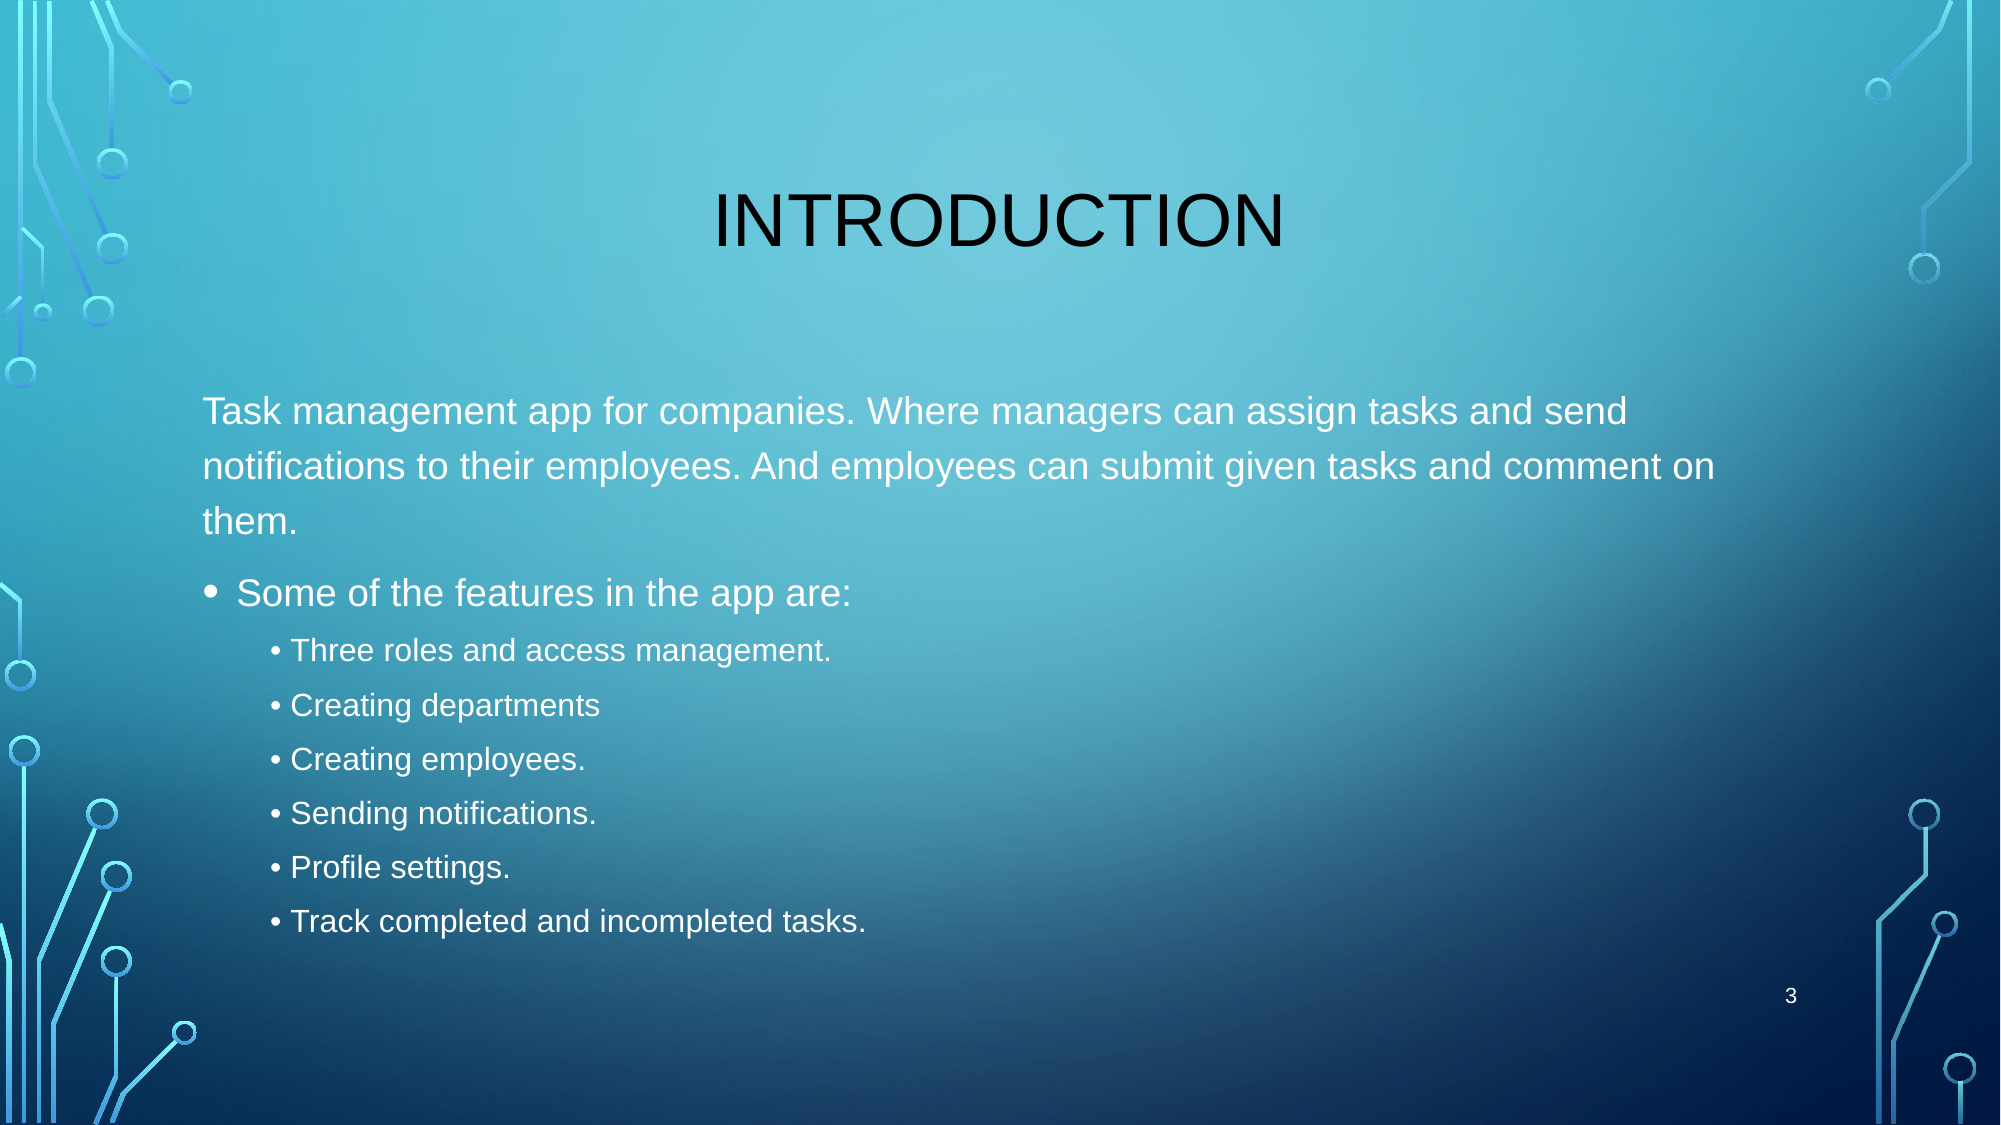

# Introduction
Task management app for companies. Where managers can assign tasks and send notifications to their employees. And employees can submit given tasks and comment on them.
Some of the features in the app are:
• Three roles and access management.
• Creating departments
• Creating employees.
• Sending notifications.
• Profile settings.
• Track completed and incompleted tasks.
3